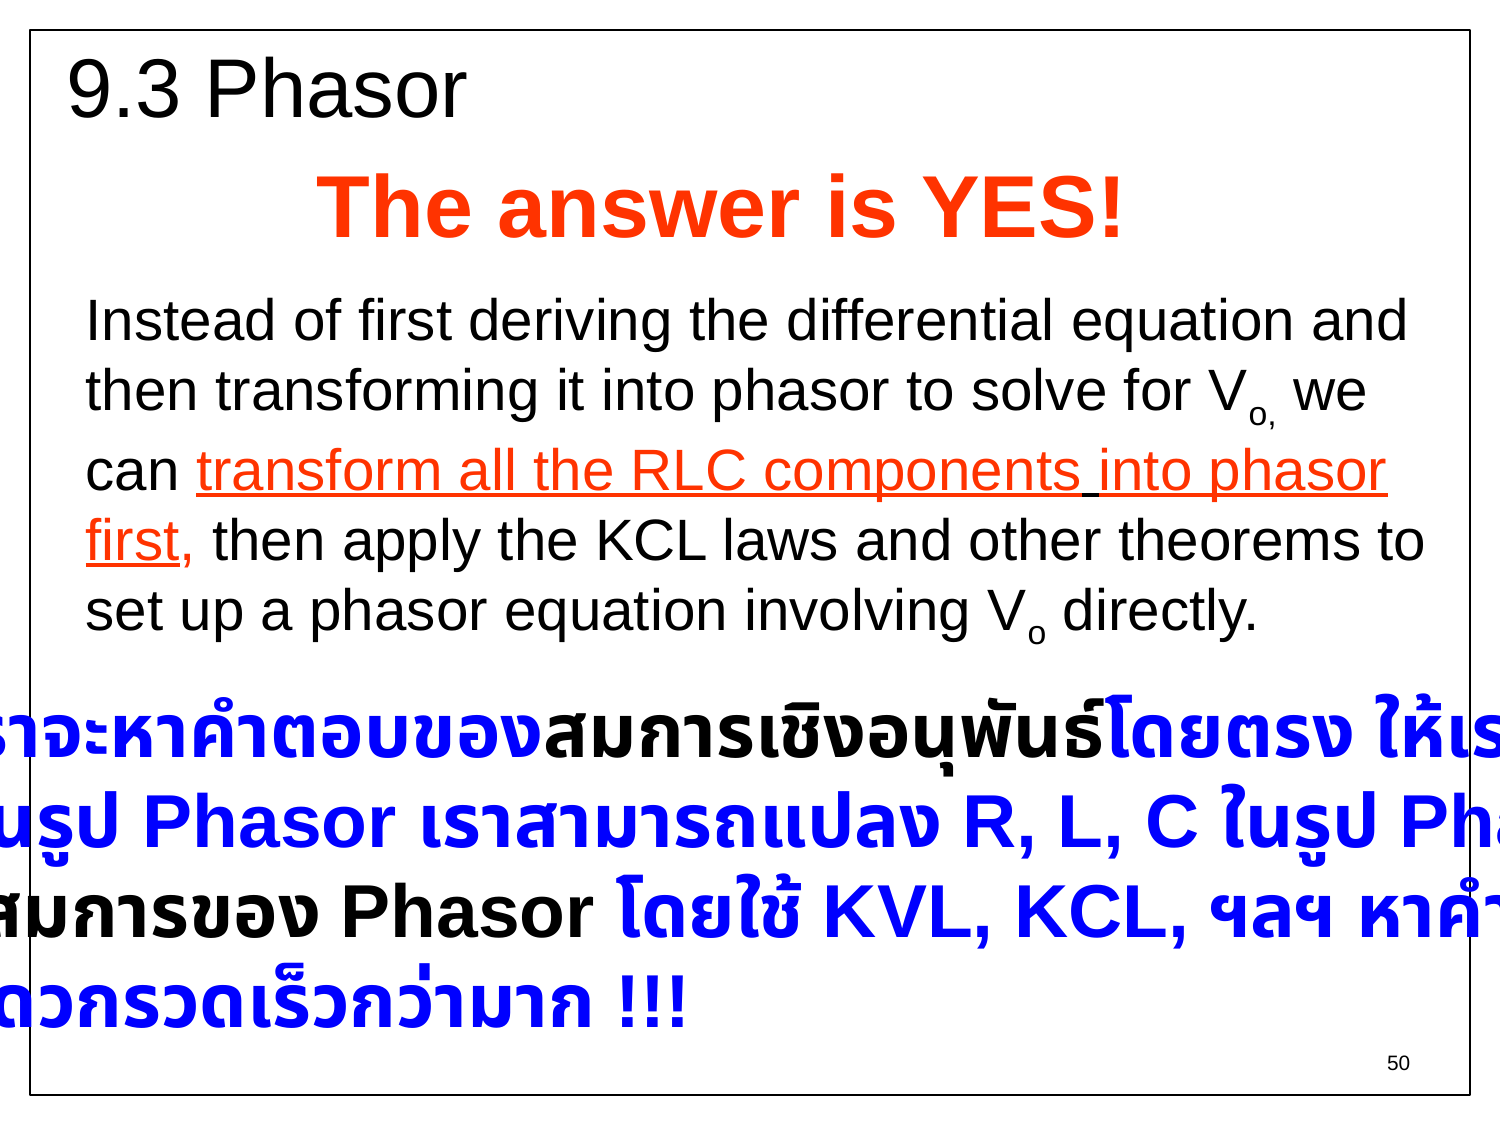

# 9.3 Phasor
The answer is YES!
Instead of first deriving the differential equation and then transforming it into phasor to solve for Vo, we can transform all the RLC components into phasor first, then apply the KCL laws and other theorems to set up a phasor equation involving Vo directly.
แทนที่เราจะหาคำตอบของสมการเชิงอนุพันธ์โดยตรง ให้เราแปลง
สมการในรูป Phasor เราสามารถแปลง R, L, C ในรูป Phasor
แล้วแก้สมการของ Phasor โดยใช้ KVL, KCL, ฯลฯ หาคำตอบได้
อย่างสะดวกรวดเร็วกว่ามาก !!!
50